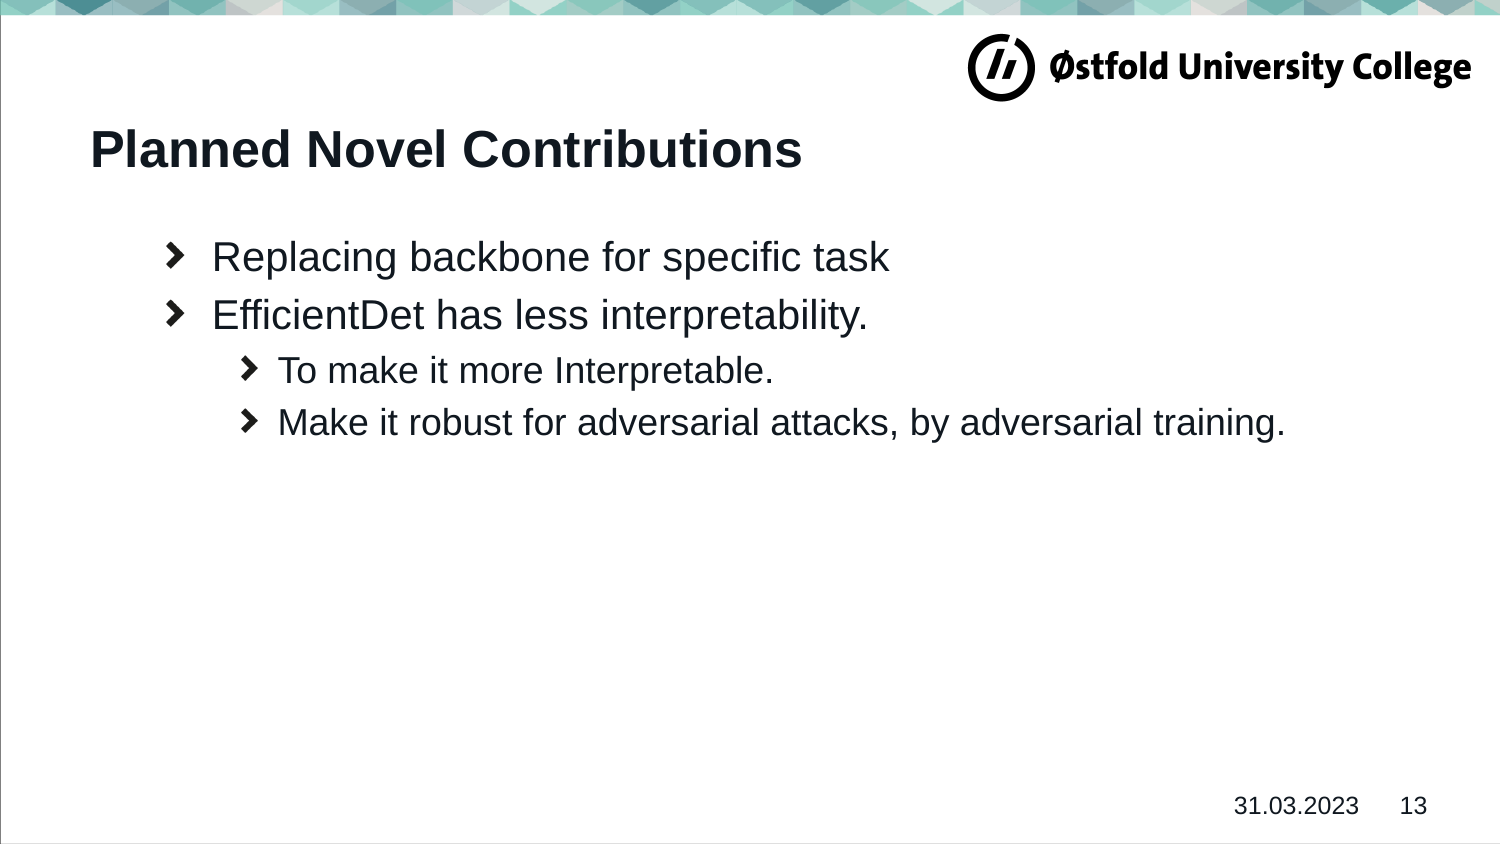

# Planned Novel Contributions
Replacing backbone for specific task
EfficientDet has less interpretability.
To make it more Interpretable.
Make it robust for adversarial attacks, by adversarial training.
13
31.03.2023